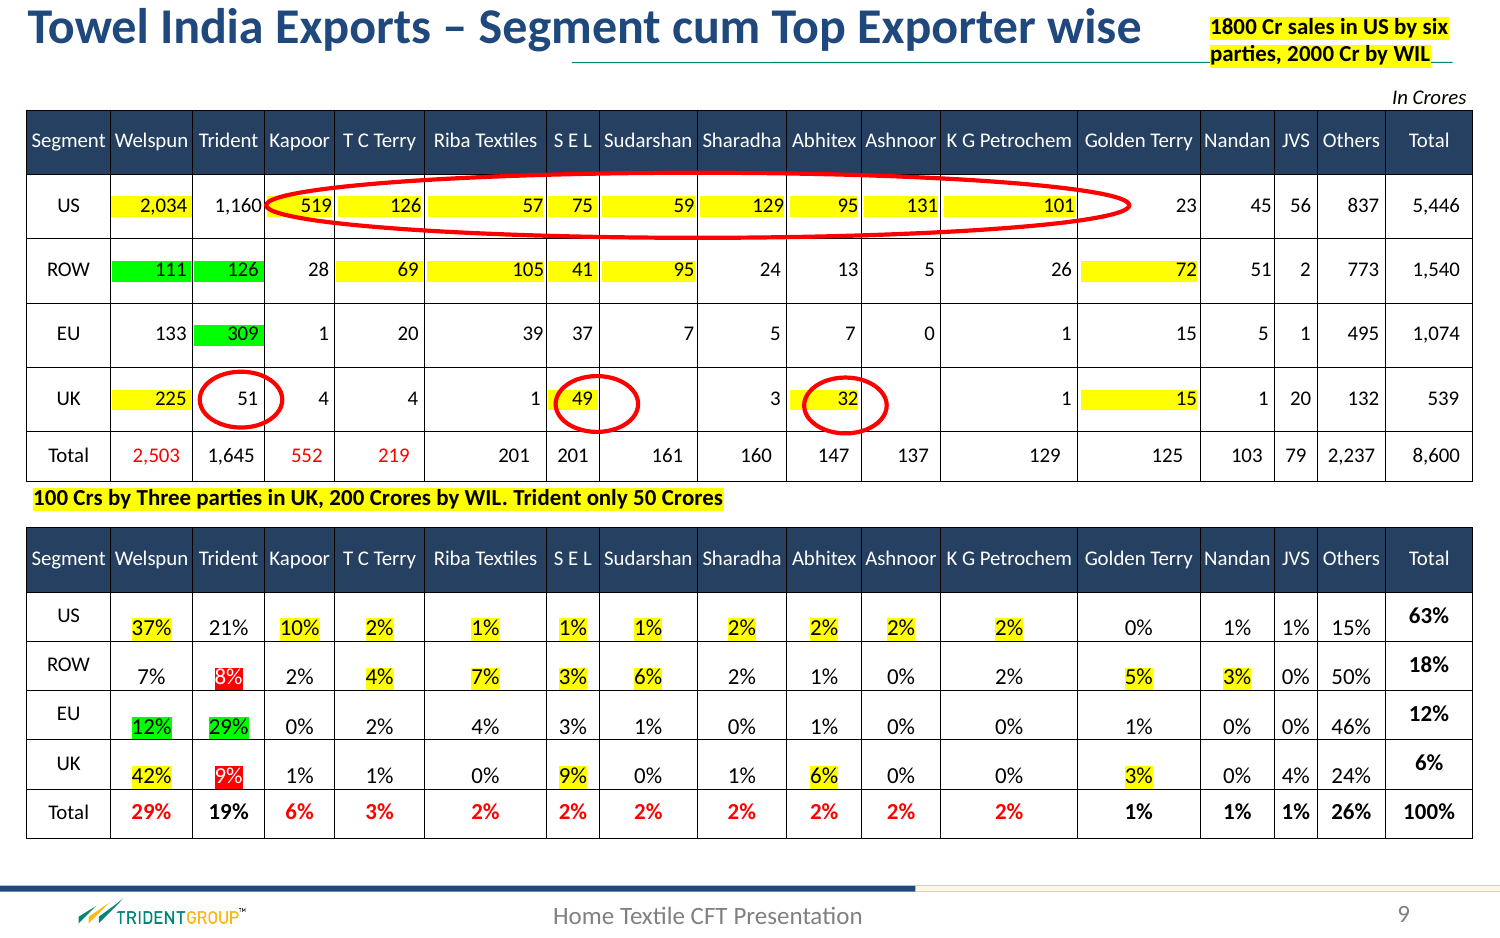

Towel India Exports – Segment cum Top Exporter wise

1800 Cr sales in US by six parties, 2000 Cr by WIL

|  |  |  |  |  |  |  |  |  |  |  |  |  |  |  |  | In Crores |
| --- | --- | --- | --- | --- | --- | --- | --- | --- | --- | --- | --- | --- | --- | --- | --- | --- |
| Segment | Welspun | Trident | Kapoor | T C Terry | Riba Textiles | S E L | Sudarshan | Sharadha | Abhitex | Ashnoor | K G Petrochem | Golden Terry | Nandan | JVS | Others | Total |
| US | 2,034 | 1,160 | 519 | 126 | 57 | 75 | 59 | 129 | 95 | 131 | 101 | 23 | 45 | 56 | 837 | 5,446 |
| ROW | 111 | 126 | 28 | 69 | 105 | 41 | 95 | 24 | 13 | 5 | 26 | 72 | 51 | 2 | 773 | 1,540 |
| EU | 133 | 309 | 1 | 20 | 39 | 37 | 7 | 5 | 7 | 0 | 1 | 15 | 5 | 1 | 495 | 1,074 |
| UK | 225 | 51 | 4 | 4 | 1 | 49 |  | 3 | 32 |  | 1 | 15 | 1 | 20 | 132 | 539 |
| Total | 2,503 | 1,645 | 552 | 219 | 201 | 201 | 161 | 160 | 147 | 137 | 129 | 125 | 103 | 79 | 2,237 | 8,600 |
|  |  |  |  |  |  |  |  |  |  |  |  |  |  |  |  |  |
| Segment | Welspun | Trident | Kapoor | T C Terry | Riba Textiles | S E L | Sudarshan | Sharadha | Abhitex | Ashnoor | K G Petrochem | Golden Terry | Nandan | JVS | Others | Total |
| US | 37% | 21% | 10% | 2% | 1% | 1% | 1% | 2% | 2% | 2% | 2% | 0% | 1% | 1% | 15% | 63% |
| ROW | 7% | 8% | 2% | 4% | 7% | 3% | 6% | 2% | 1% | 0% | 2% | 5% | 3% | 0% | 50% | 18% |
| EU | 12% | 29% | 0% | 2% | 4% | 3% | 1% | 0% | 1% | 0% | 0% | 1% | 0% | 0% | 46% | 12% |
| UK | 42% | 9% | 1% | 1% | 0% | 9% | 0% | 1% | 6% | 0% | 0% | 3% | 0% | 4% | 24% | 6% |
| Total | 29% | 19% | 6% | 3% | 2% | 2% | 2% | 2% | 2% | 2% | 2% | 1% | 1% | 1% | 26% | 100% |

100 Crs by Three parties in UK, 200 Crores by WIL. Trident only 50 Crores